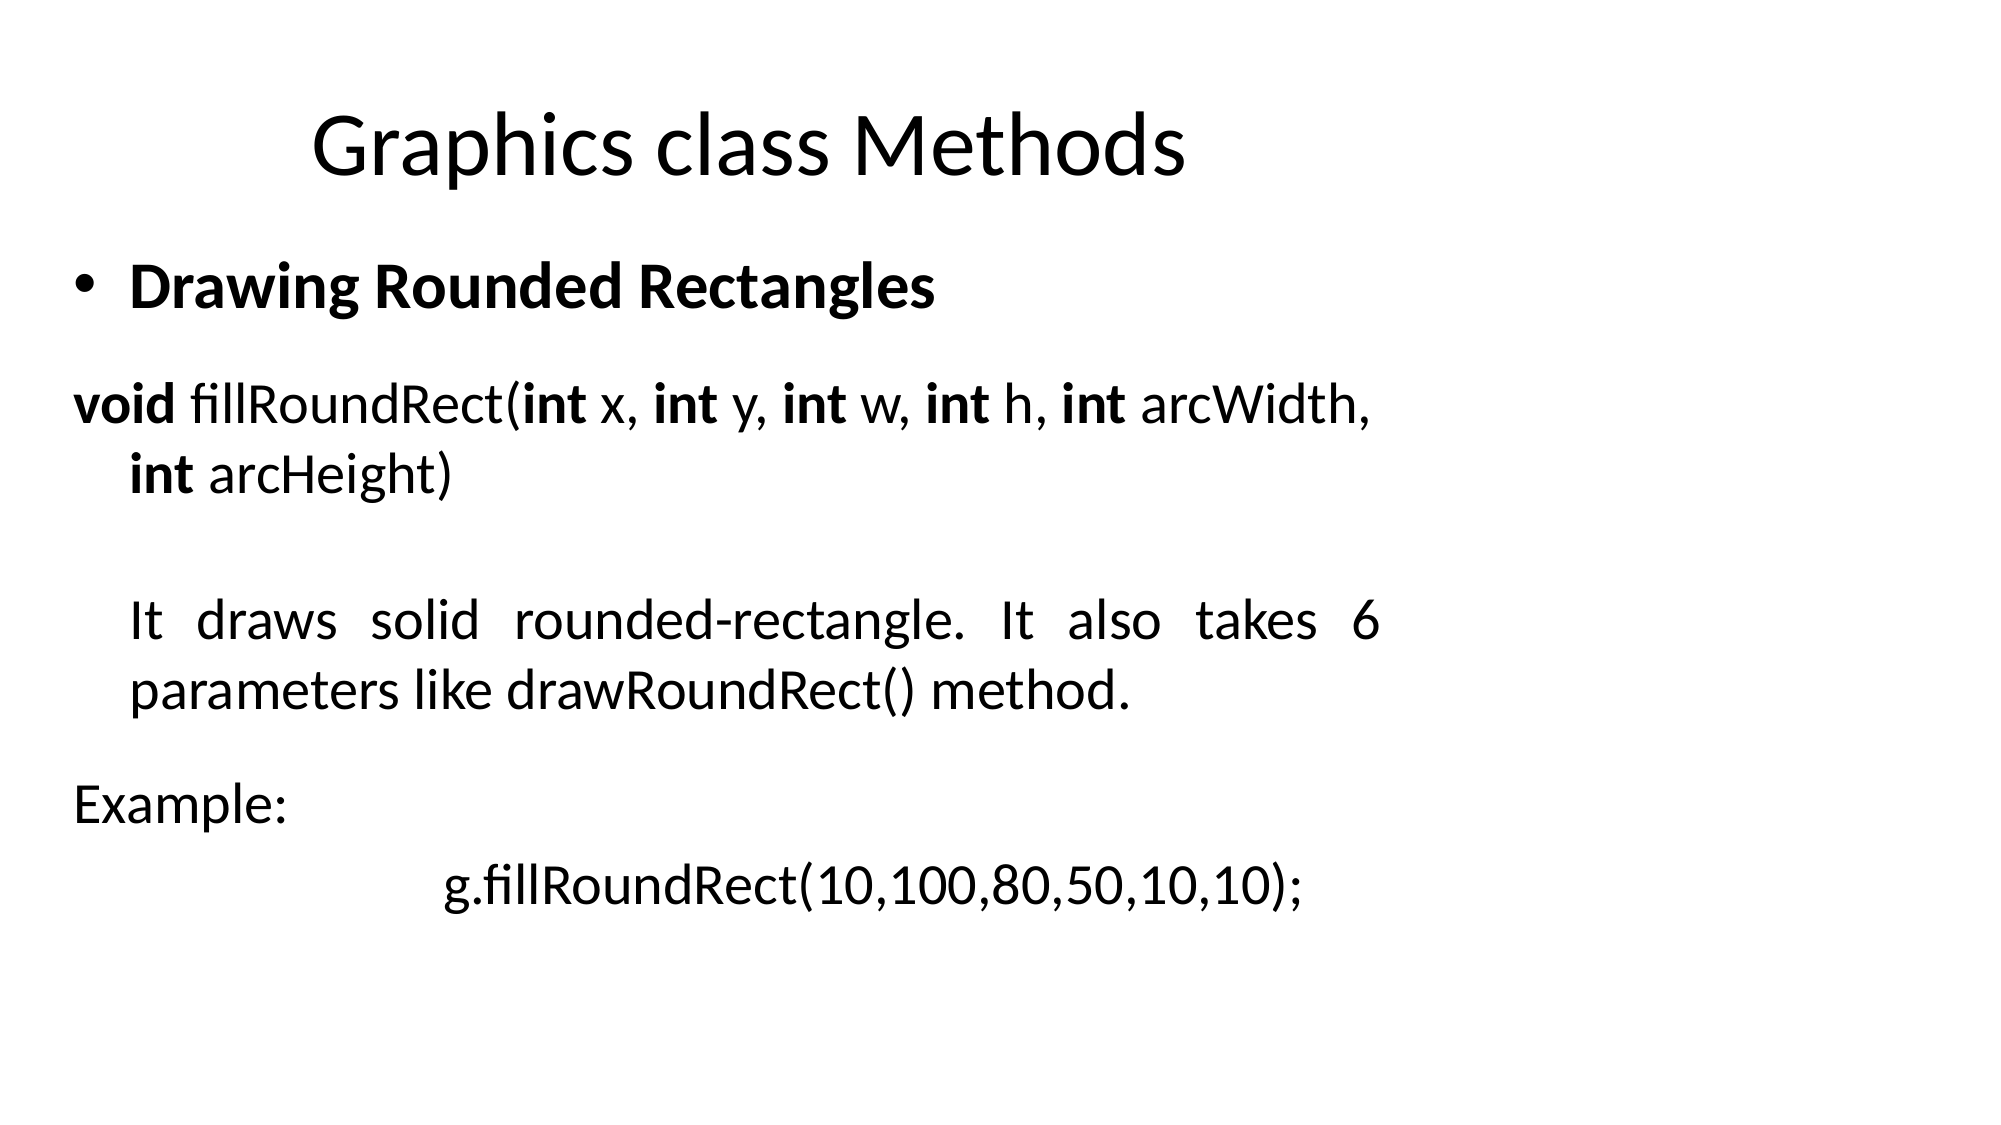

# Graphics class Methods
Drawing Rounded Rectangles

void fillRoundRect(int x, int y, int w, int h, int arcWidth, int arcHeight)

	It draws solid rounded-rectangle. It also takes 6  parameters like drawRoundRect() method.

Example:
			 g.fillRoundRect(10,100,80,50,10,10);